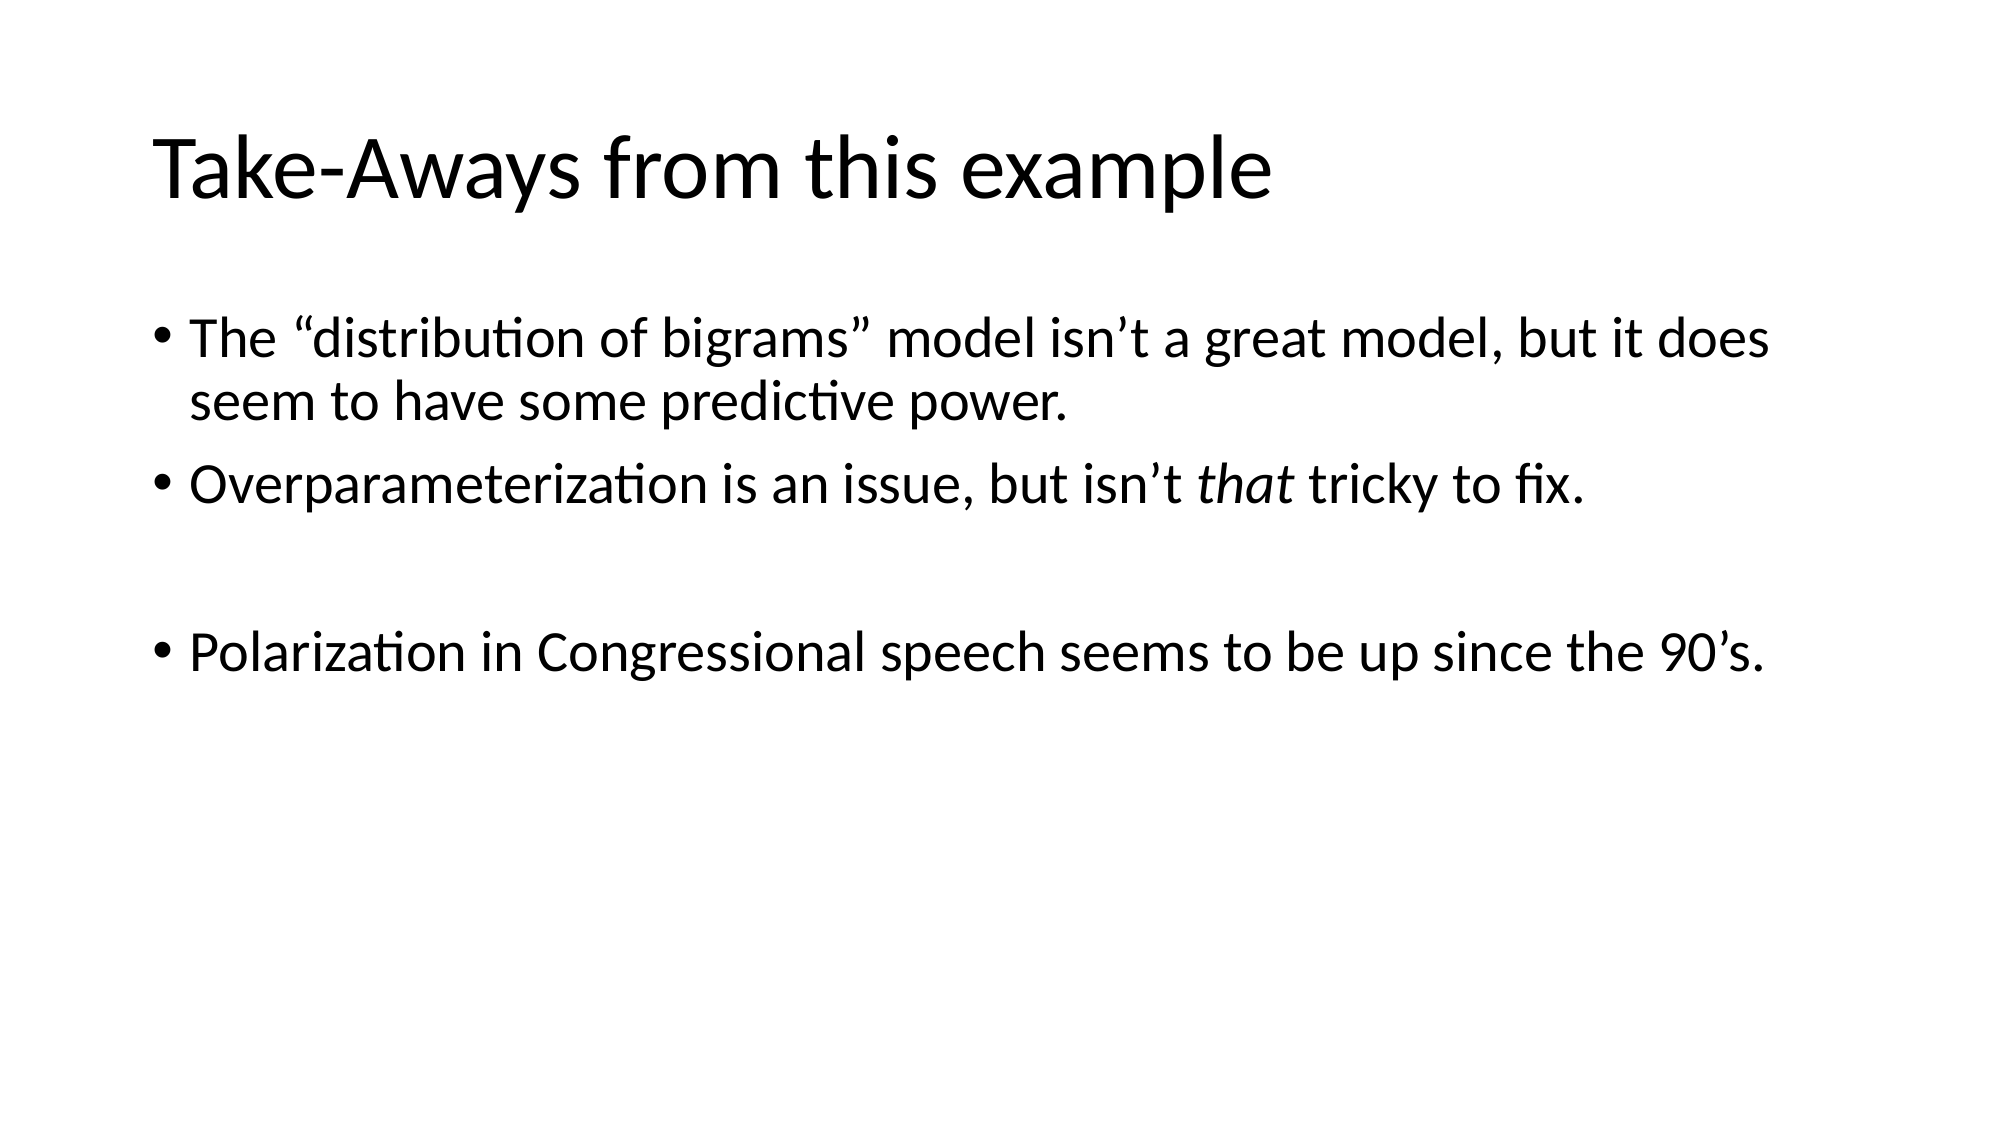

# Take-Aways from this example
The “distribution of bigrams” model isn’t a great model, but it does seem to have some predictive power.
Overparameterization is an issue, but isn’t that tricky to fix.

Polarization in Congressional speech seems to be up since the 90’s.